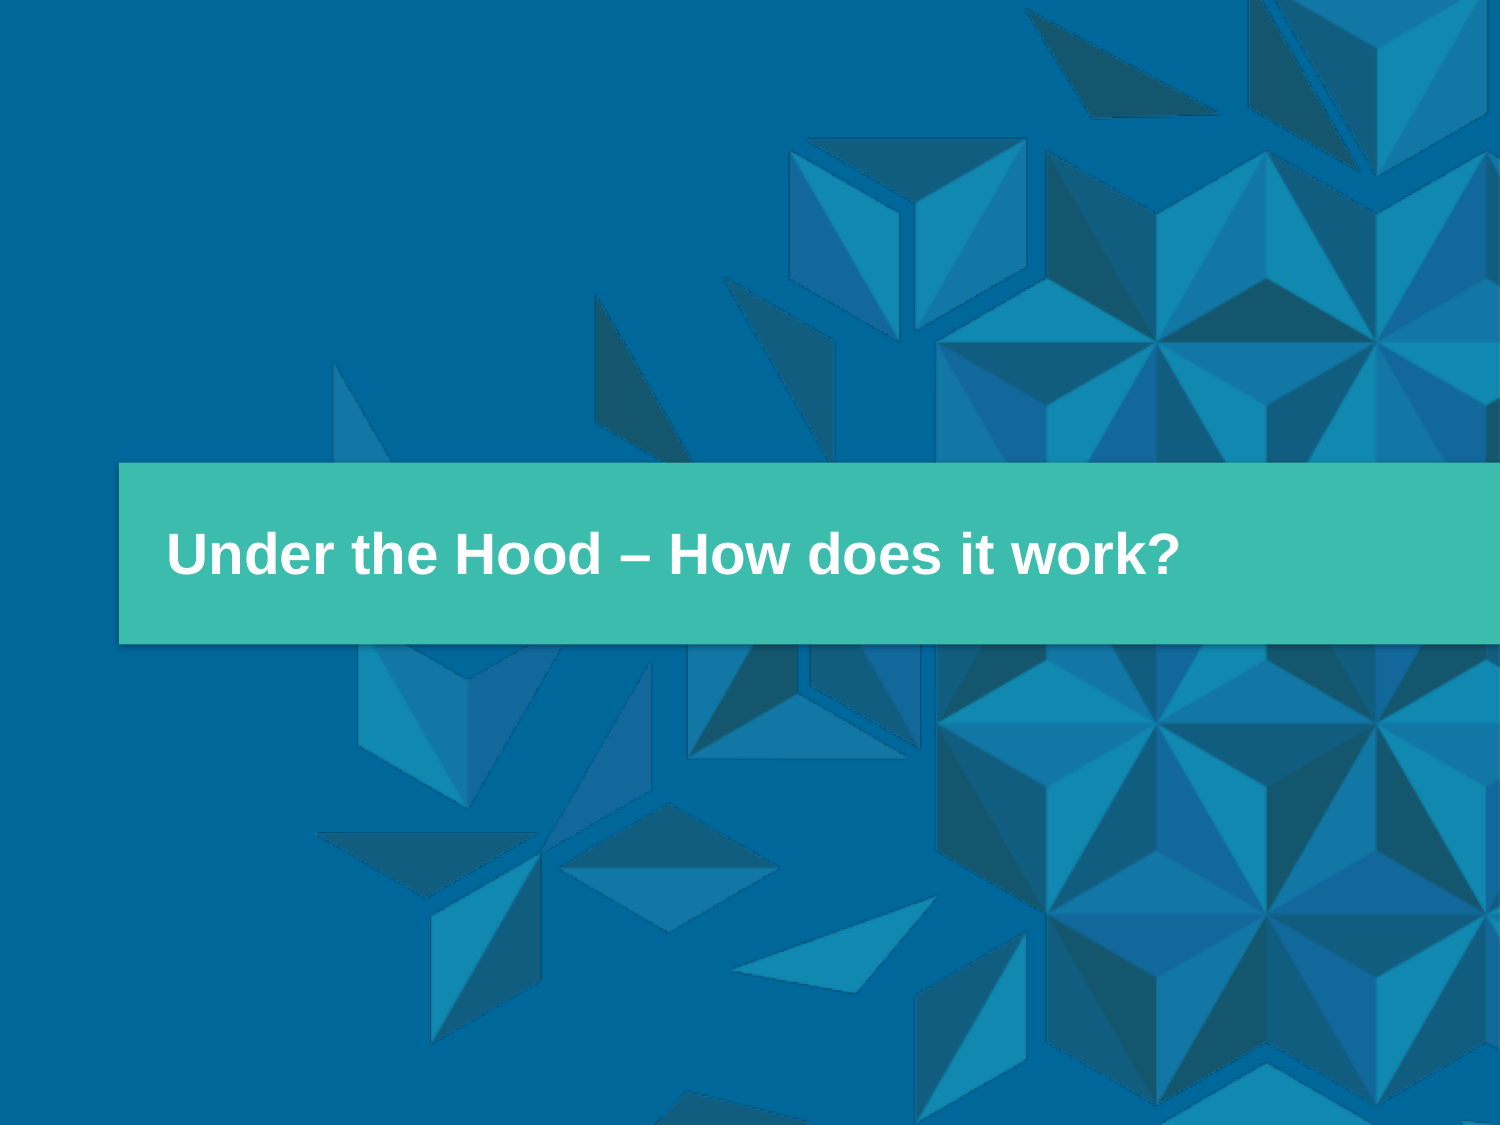

Under the Hood – How does it work?